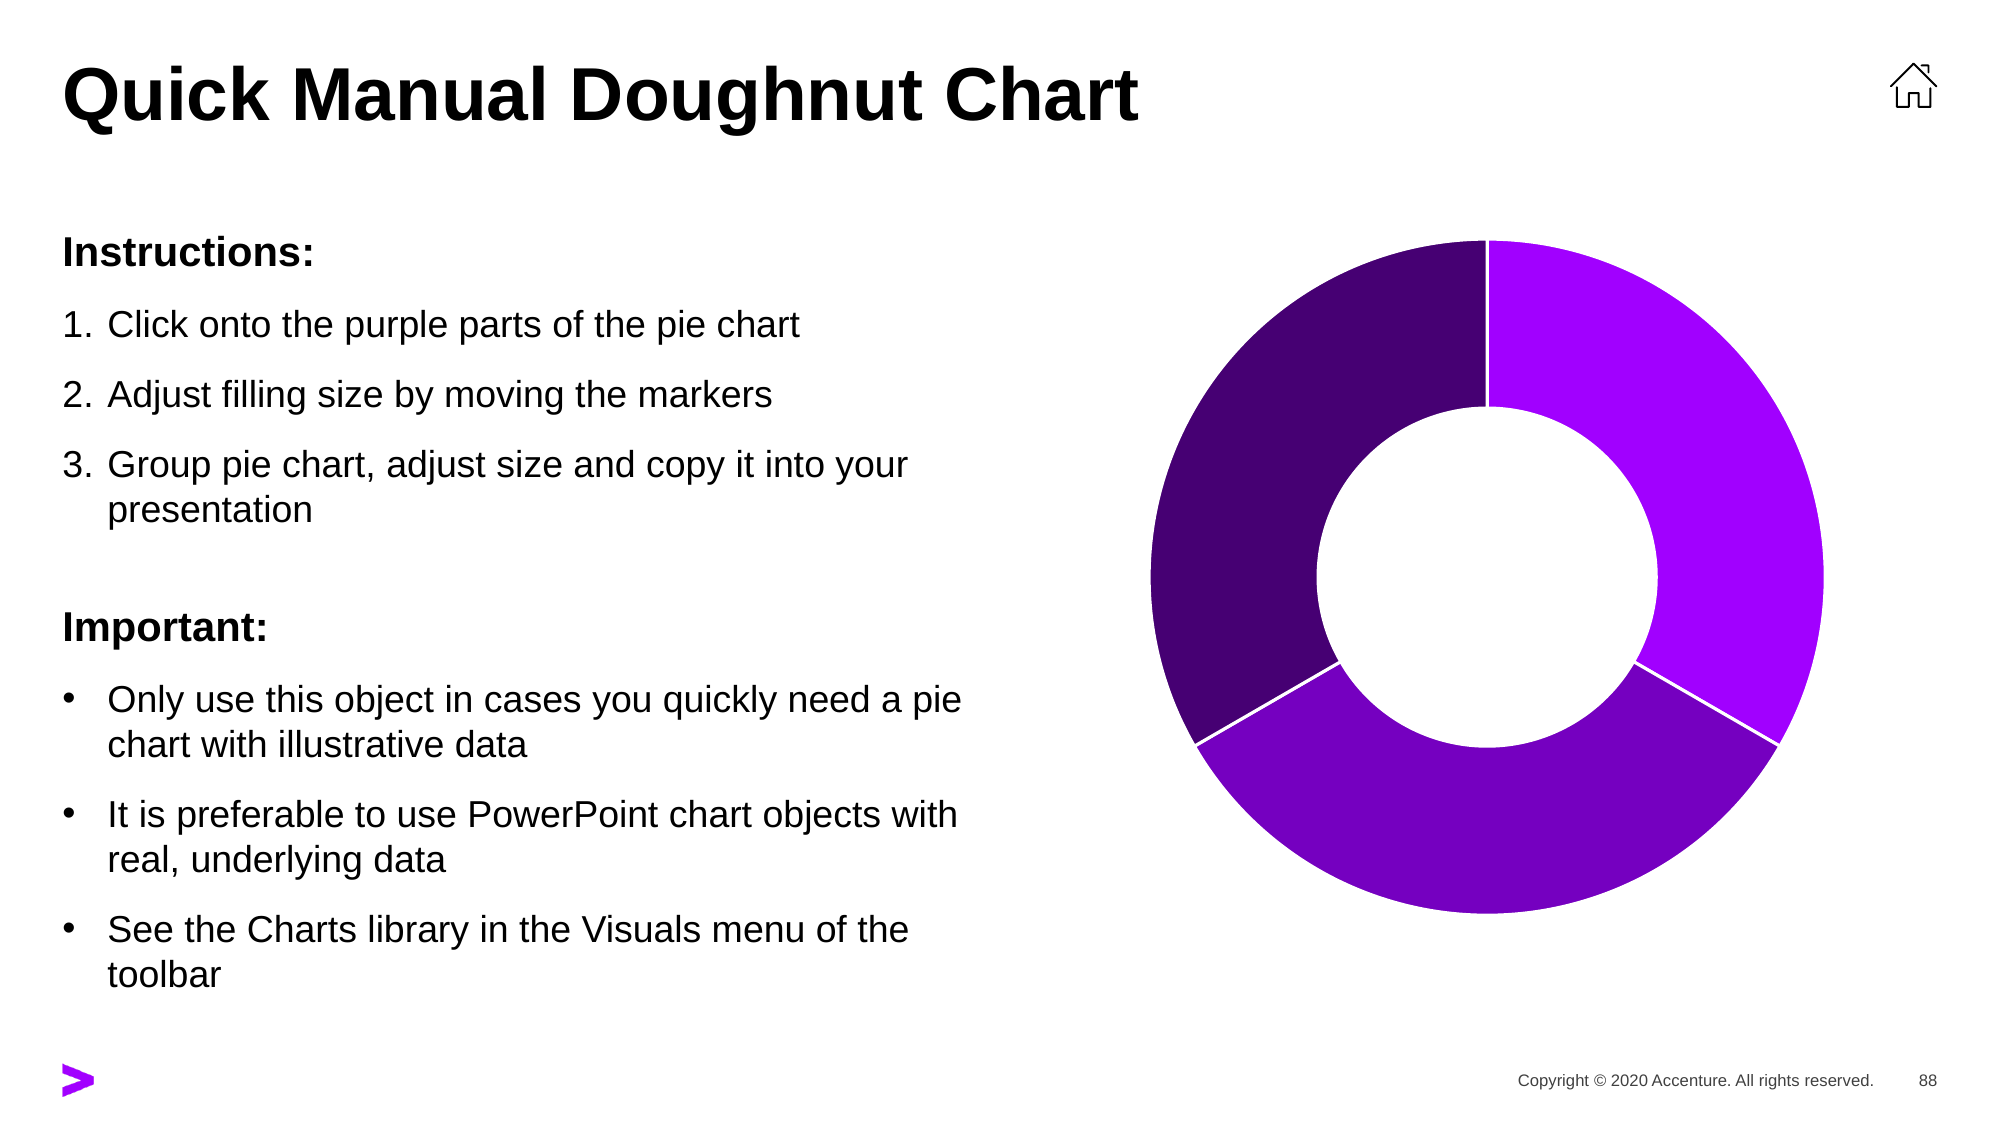

# Quick Manual Doughnut Chart

### Chart

| Category | Sales |
|---|---|
| 1st Qtr | 33.33 |
| 2nd Qtr | 33.33 |
| 3rd Qtr | 33.33 |
Instructions:
Click onto the purple parts of the pie chart
Adjust filling size by moving the markers
Group pie chart, adjust size and copy it into your presentation
Important:
Only use this object in cases you quickly need a pie chart with illustrative data
It is preferable to use PowerPoint chart objects with real, underlying data
See the Charts library in the Visuals menu of the toolbar